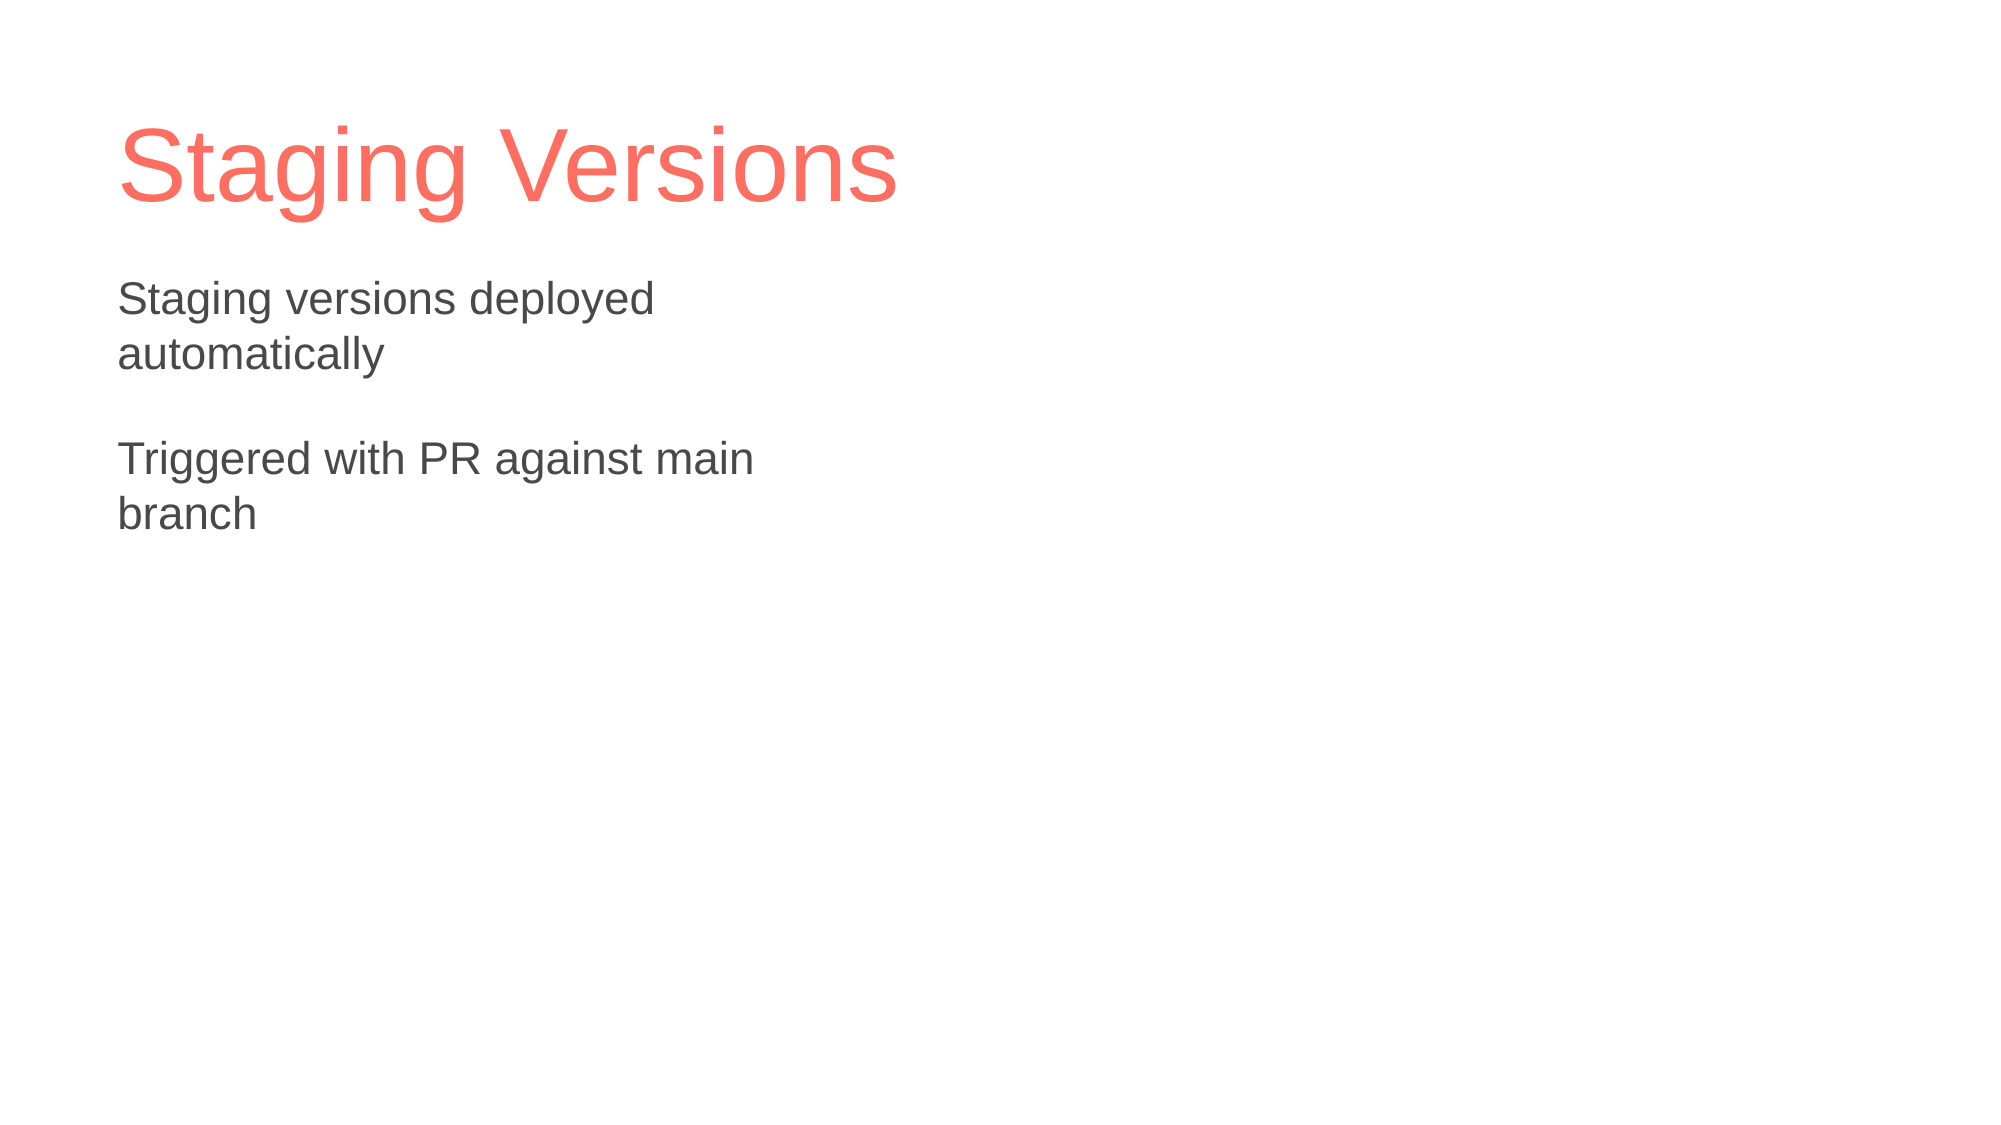

# Staging Versions
Staging versions deployed automatically
Triggered with PR against main branch